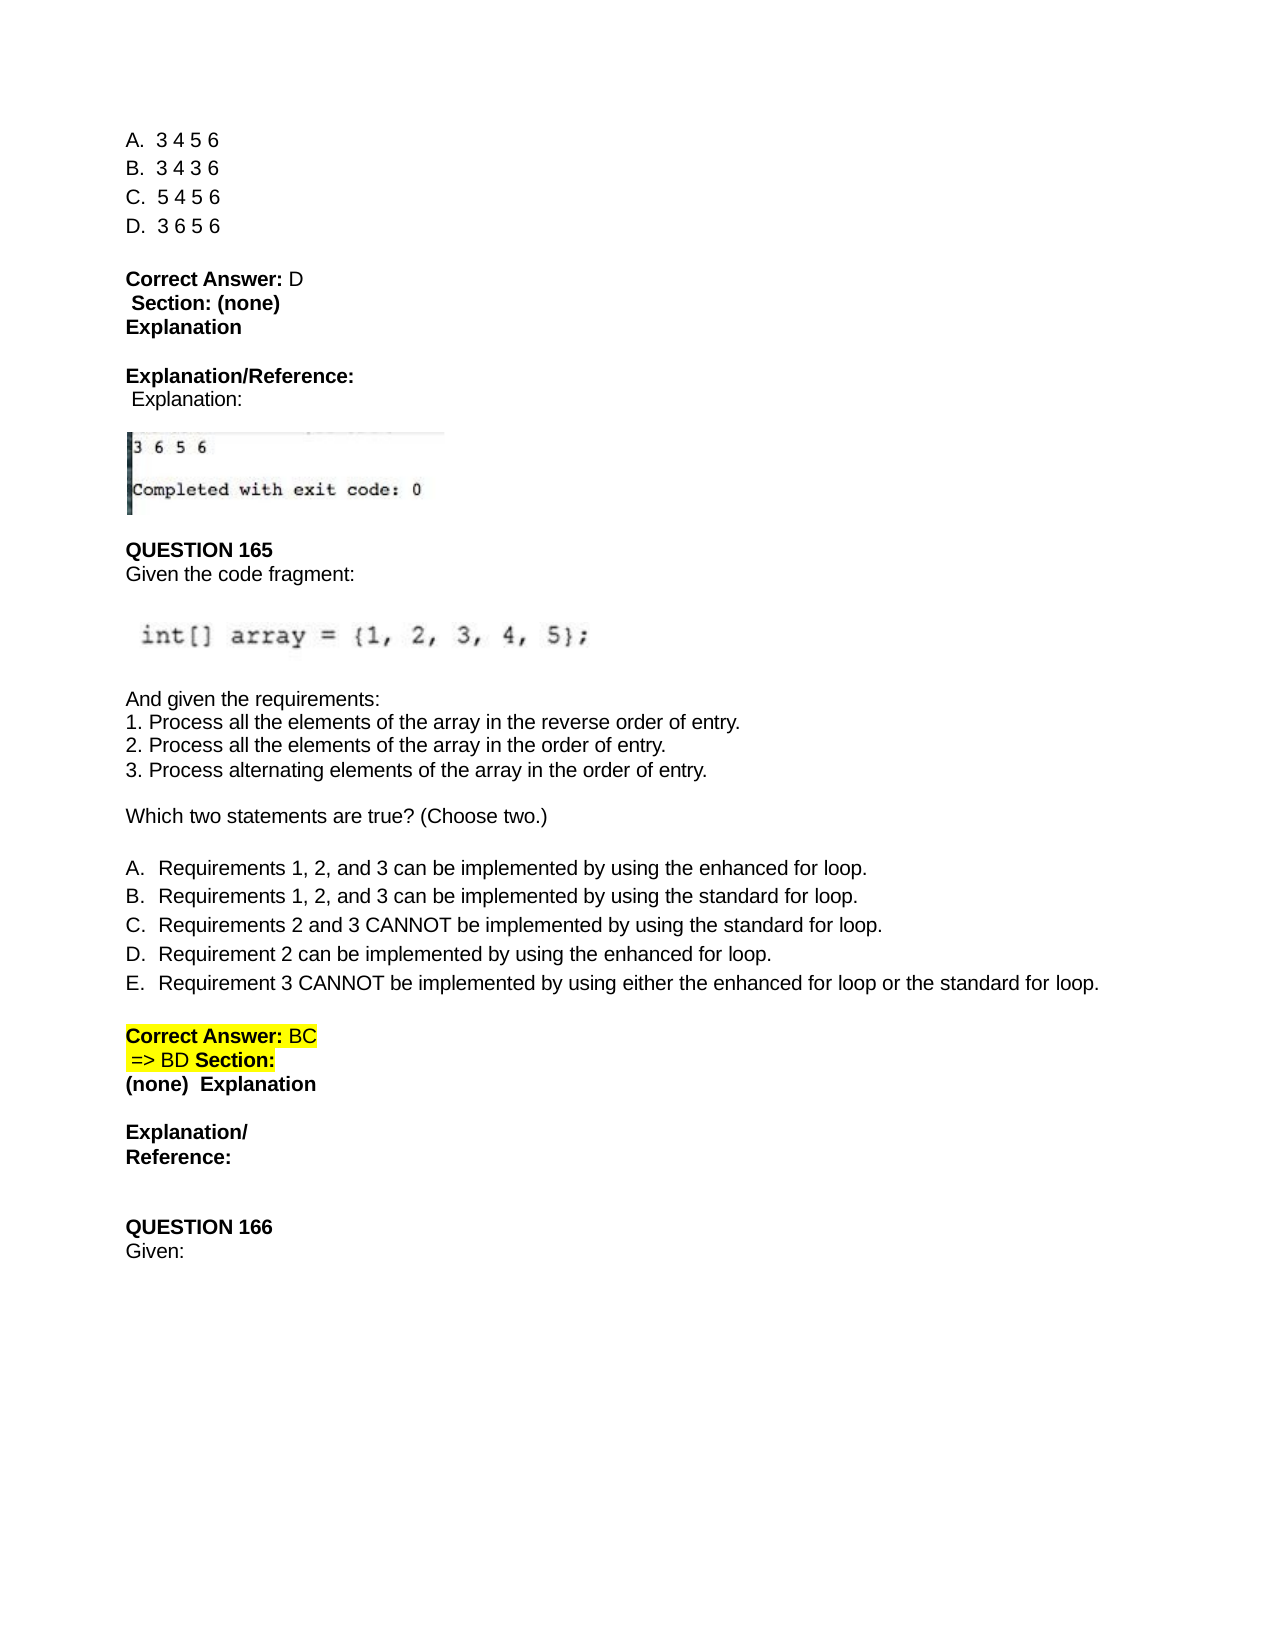

A.  3 4 5 6
B.  3 4 3 6
C.  5 4 5 6
D.  3 6 5 6

Correct Answer: D  Section: (none)  Explanation

Explanation/Reference:  Explanation:

QUESTION 165
Given the code fragment:

And given the requirements:
Process all the elements of the array in the reverse order of entry.
Process all the elements of the array in the order of entry.
Process alternating elements of the array in the order of entry.

Which two statements are true? (Choose two.)

Requirements 1, 2, and 3 can be implemented by using the enhanced for loop.
Requirements 1, 2, and 3 can be implemented by using the standard for loop.
Requirements 2 and 3 CANNOT be implemented by using the standard for loop.
Requirement 2 can be implemented by using the enhanced for loop.
Requirement 3 CANNOT be implemented by using either the enhanced for loop or the standard for loop.

Correct Answer: BC  => BD Section: (none)  Explanation

Explanation/Reference:

QUESTION 166
Given: